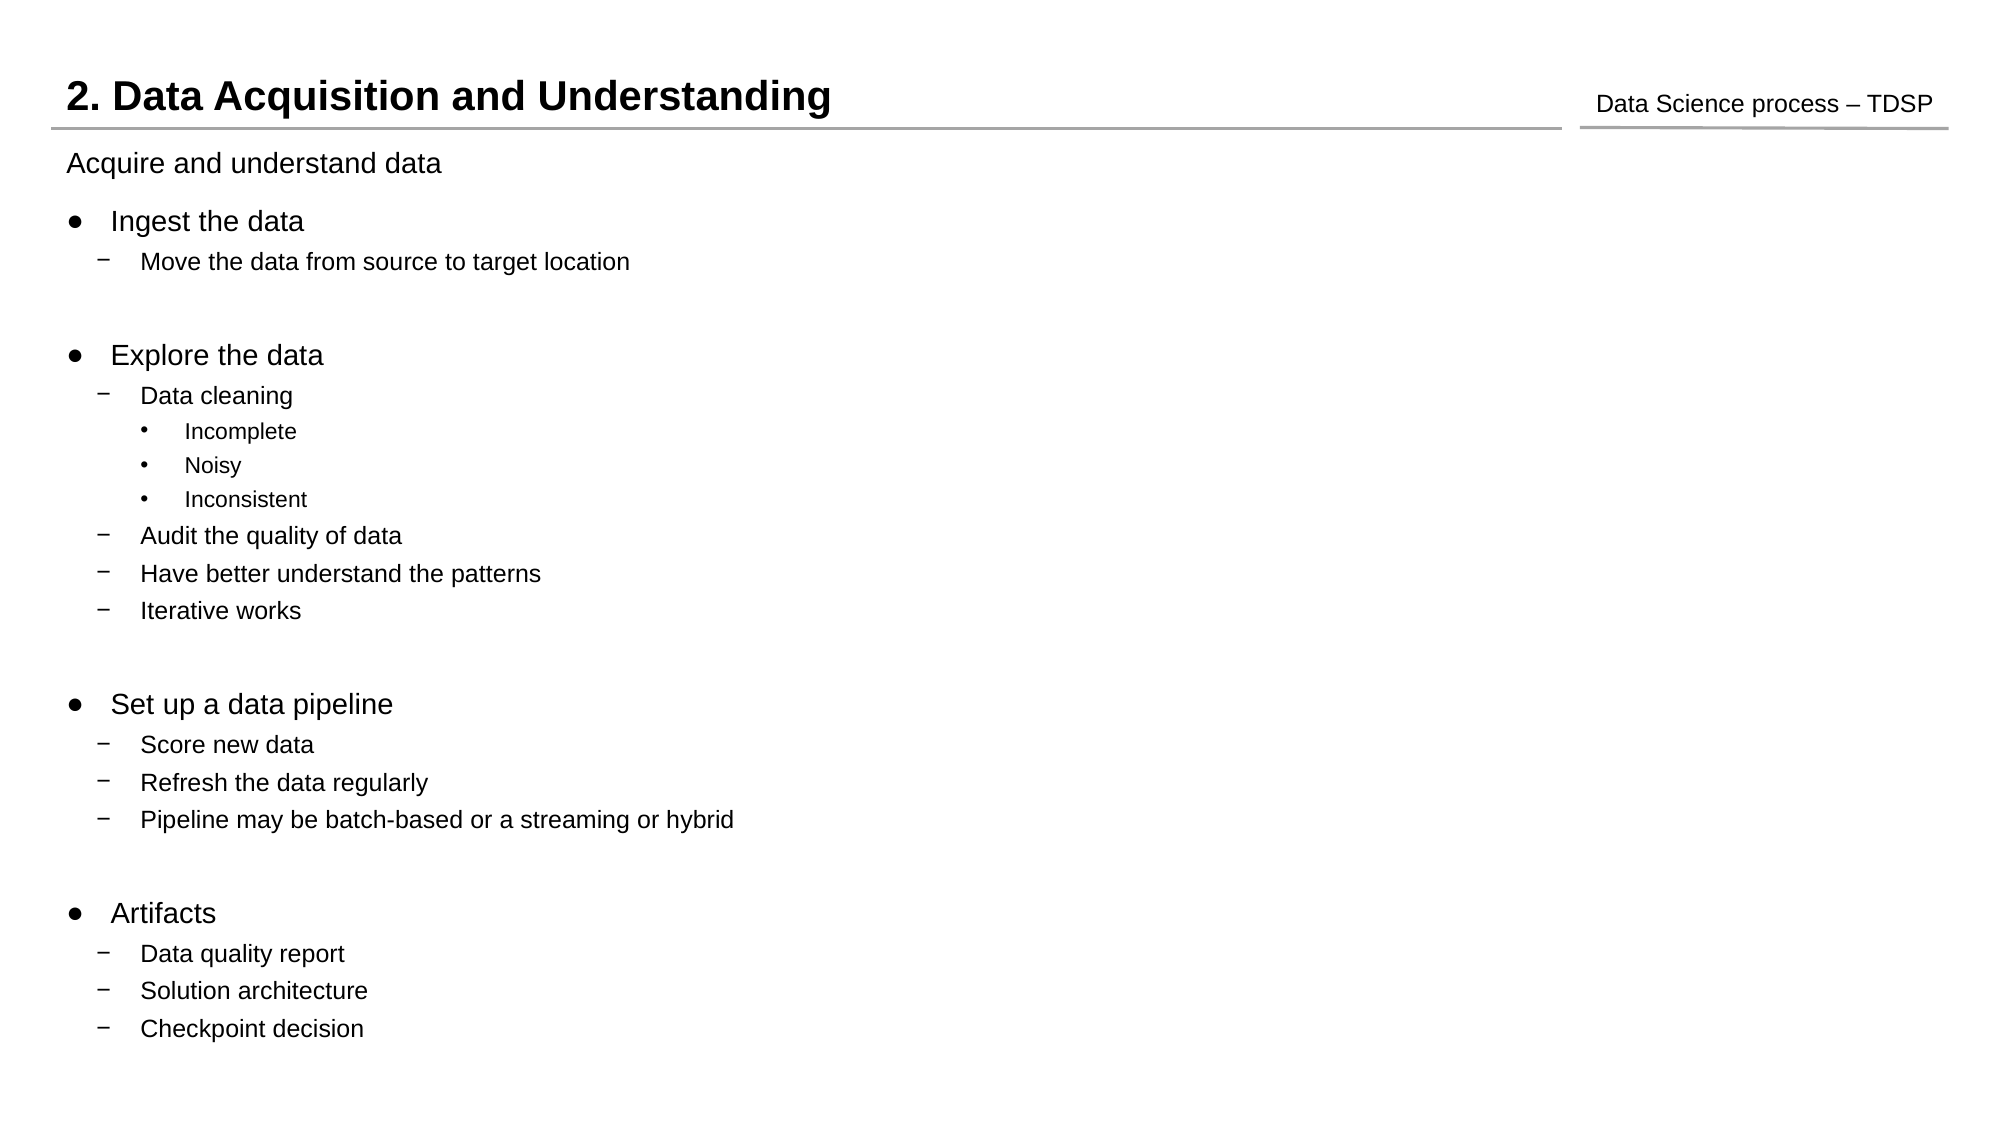

# 2. Data Acquisition and Understanding
Data Science process – TDSP
Acquire and understand data
Ingest the data
Move the data from source to target location

Explore the data
Data cleaning
Incomplete
Noisy
Inconsistent
Audit the quality of data
Have better understand the patterns
Iterative works

Set up a data pipeline
Score new data
Refresh the data regularly
Pipeline may be batch-based or a streaming or hybrid

Artifacts
Data quality report
Solution architecture
Checkpoint decision